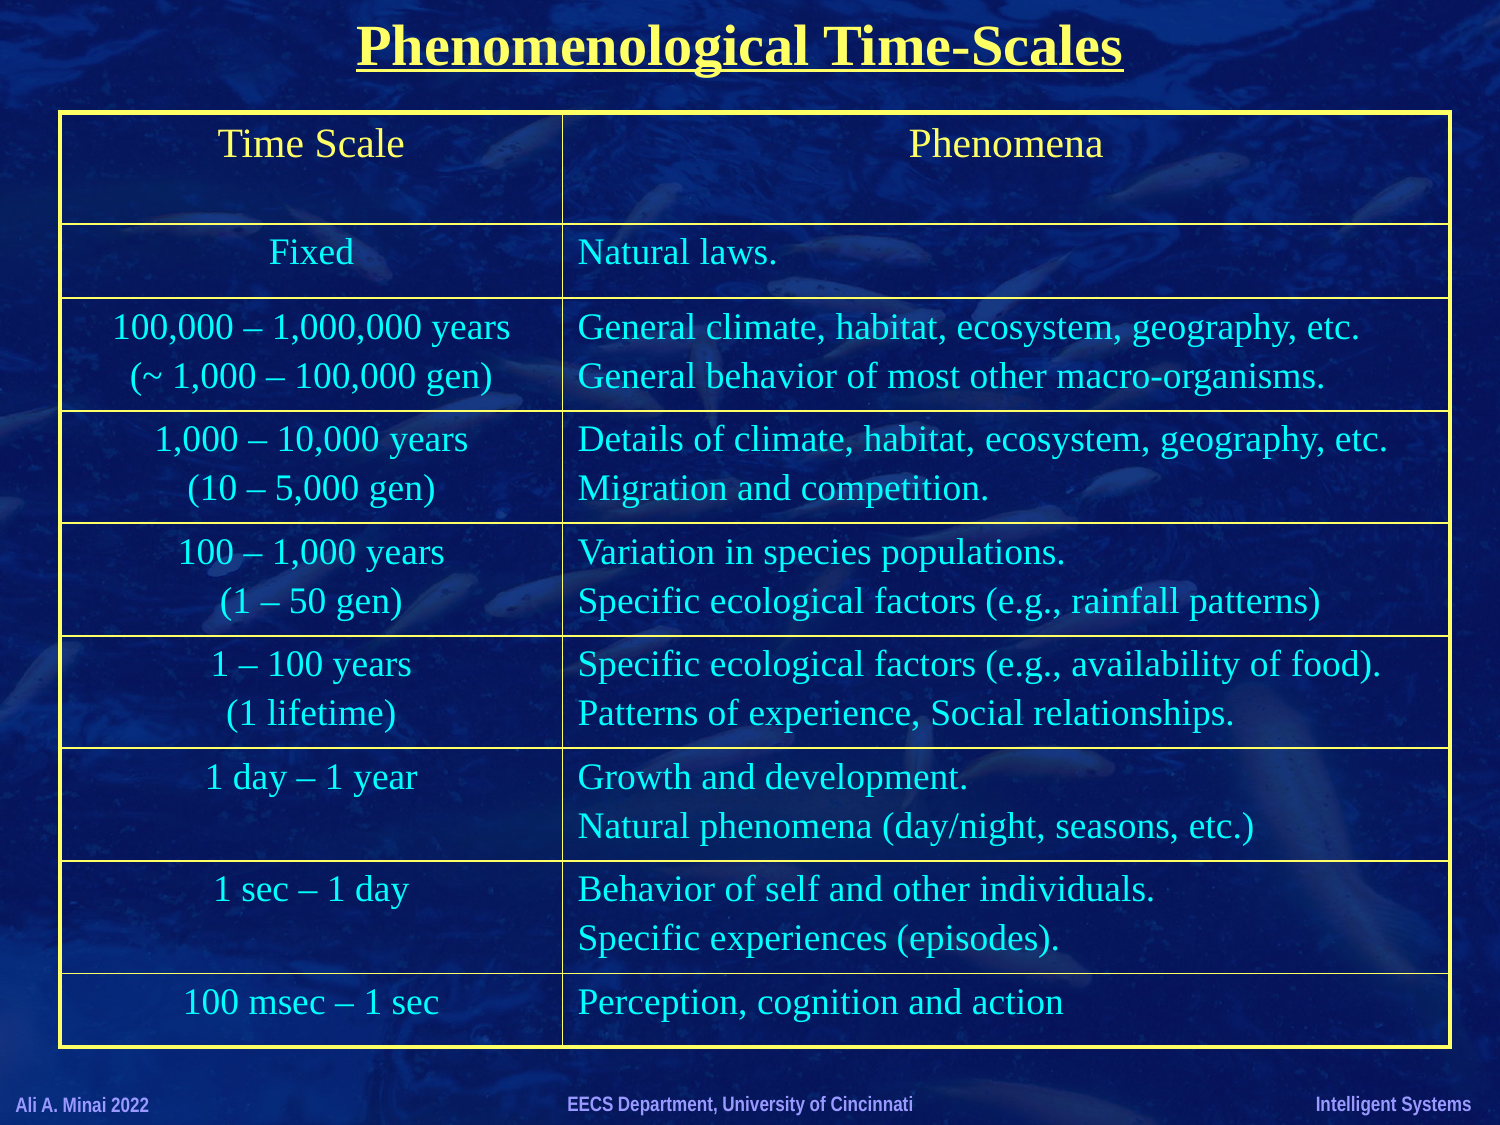

Phenomenological Time-Scales
| Time Scale | Phenomena |
| --- | --- |
| Fixed | Natural laws. |
| 100,000 – 1,000,000 years (~ 1,000 – 100,000 gen) | General climate, habitat, ecosystem, geography, etc. General behavior of most other macro-organisms. |
| 1,000 – 10,000 years (10 – 5,000 gen) | Details of climate, habitat, ecosystem, geography, etc. Migration and competition. |
| 100 – 1,000 years (1 – 50 gen) | Variation in species populations. Specific ecological factors (e.g., rainfall patterns) |
| 1 – 100 years (1 lifetime) | Specific ecological factors (e.g., availability of food). Patterns of experience, Social relationships. |
| 1 day – 1 year | Growth and development. Natural phenomena (day/night, seasons, etc.) |
| 1 sec – 1 day | Behavior of self and other individuals. Specific experiences (episodes). |
| 100 msec – 1 sec | Perception, cognition and action |